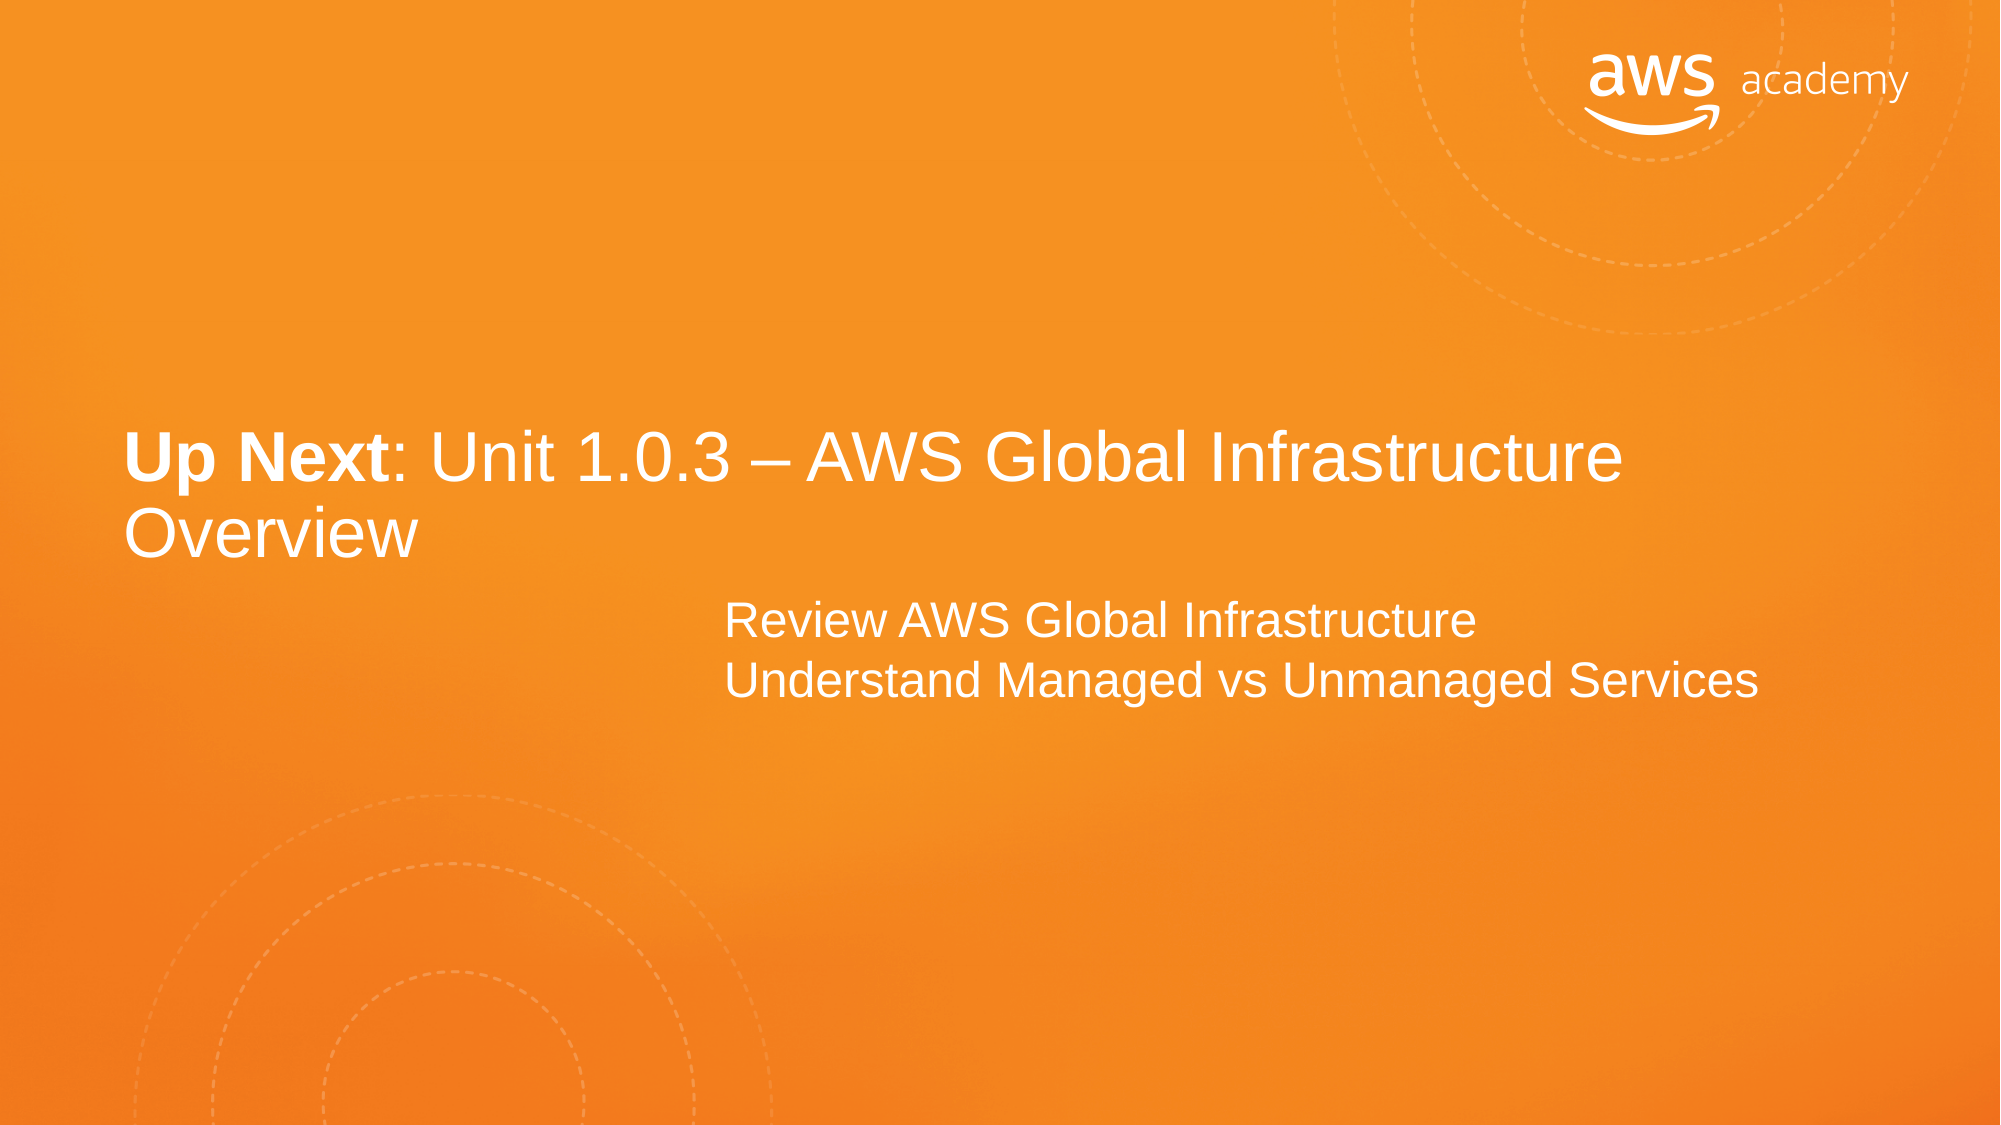

# Up Next: Unit 1.0.3 – AWS Global Infrastructure Overview Review AWS Global Infrastructure Understand Managed vs Unmanaged Services